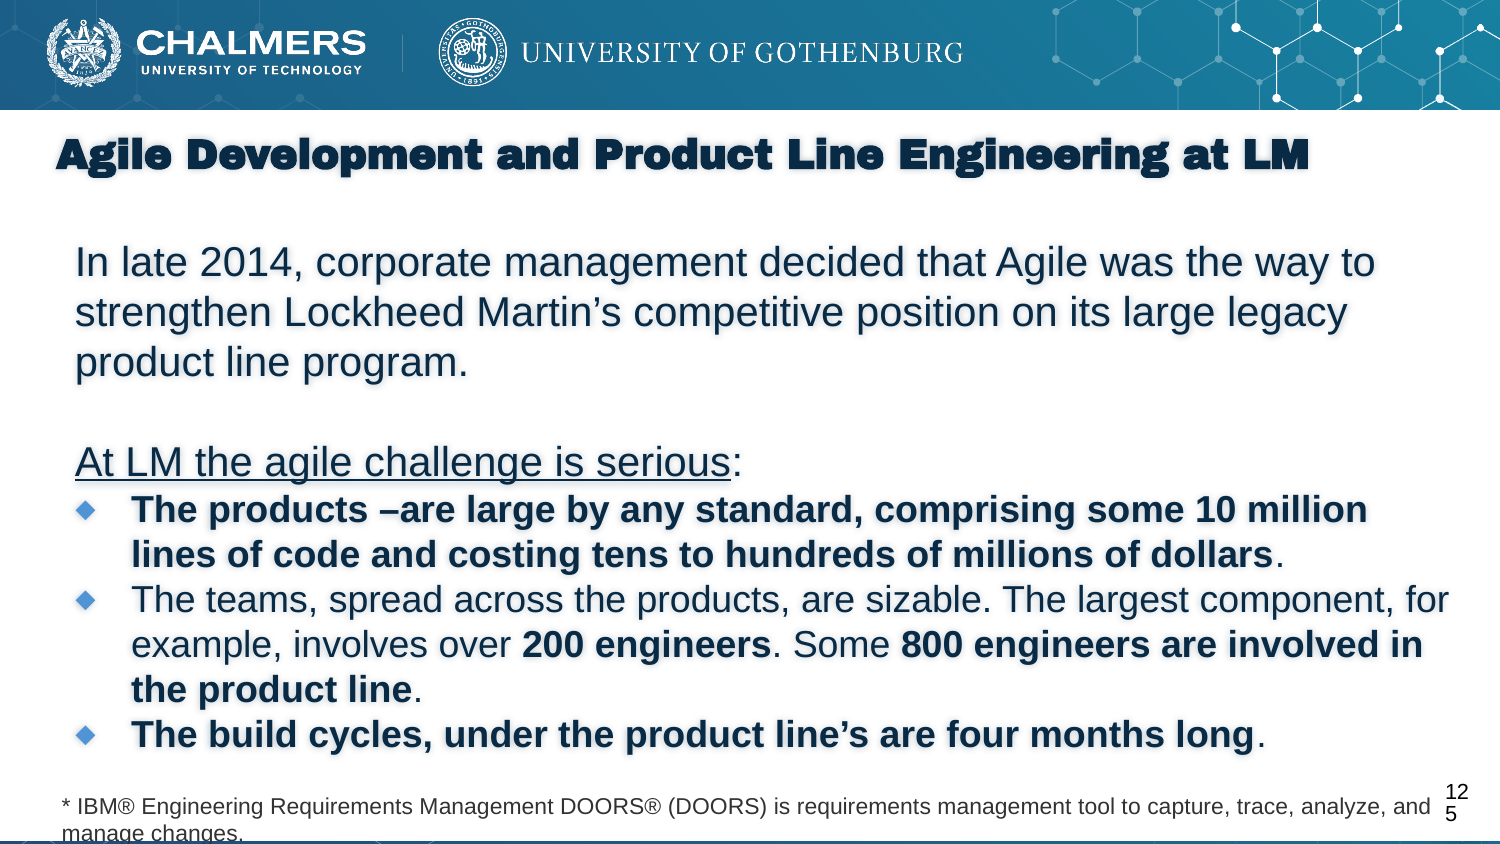

# Agile Development and Product Line Engineering at LM
In late 2014, corporate management decided that Agile was the way to strengthen Lockheed Martin’s competitive position on its large legacy product line program.

At LM the agile challenge is serious:
The products –are large by any standard, comprising some 10 million lines of code and costing tens to hundreds of millions of dollars.
The teams, spread across the products, are sizable. The largest component, for example, involves over 200 engineers. Some 800 engineers are involved in the product line.
The build cycles, under the product line’s are four months long.
125
* IBM® Engineering Requirements Management DOORS® (DOORS) is requirements management tool to capture, trace, analyze, and manage changes.